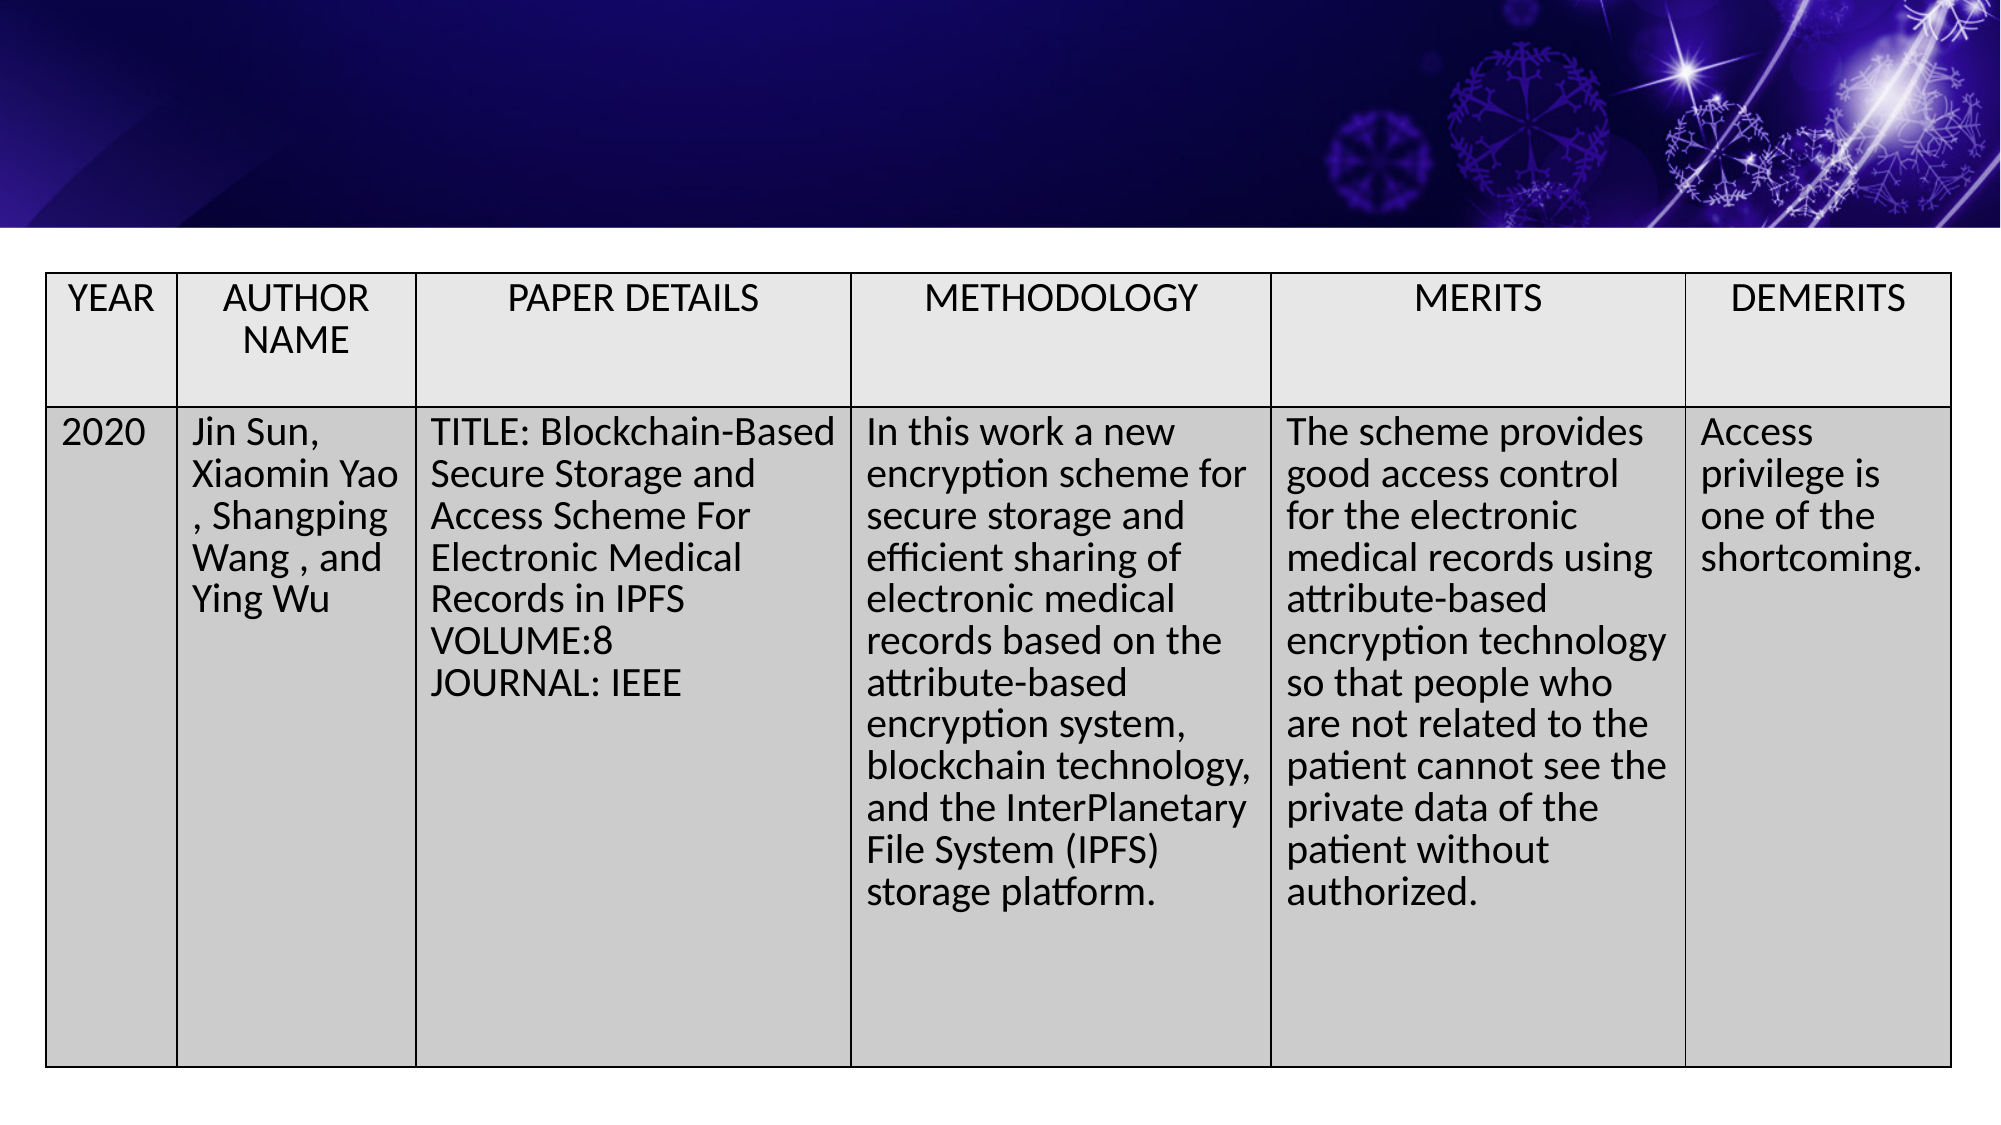

| YEAR | AUTHOR NAME | PAPER DETAILS | METHODOLOGY | MERITS | DEMERITS |
| --- | --- | --- | --- | --- | --- |
| 2020 | Jin Sun, Xiaomin Yao , Shangping Wang , and Ying Wu | TITLE: Blockchain-Based Secure Storage and Access Scheme For Electronic Medical Records in IPFS VOLUME:8 JOURNAL: IEEE | In this work a new encryption scheme for secure storage and efficient sharing of electronic medical records based on the attribute-based encryption system, blockchain technology, and the InterPlanetary File System (IPFS) storage platform. | The scheme provides good access control for the electronic medical records using attribute-based encryption technology so that people who are not related to the patient cannot see the private data of the patient without authorized. | Access privilege is one of the shortcoming. |